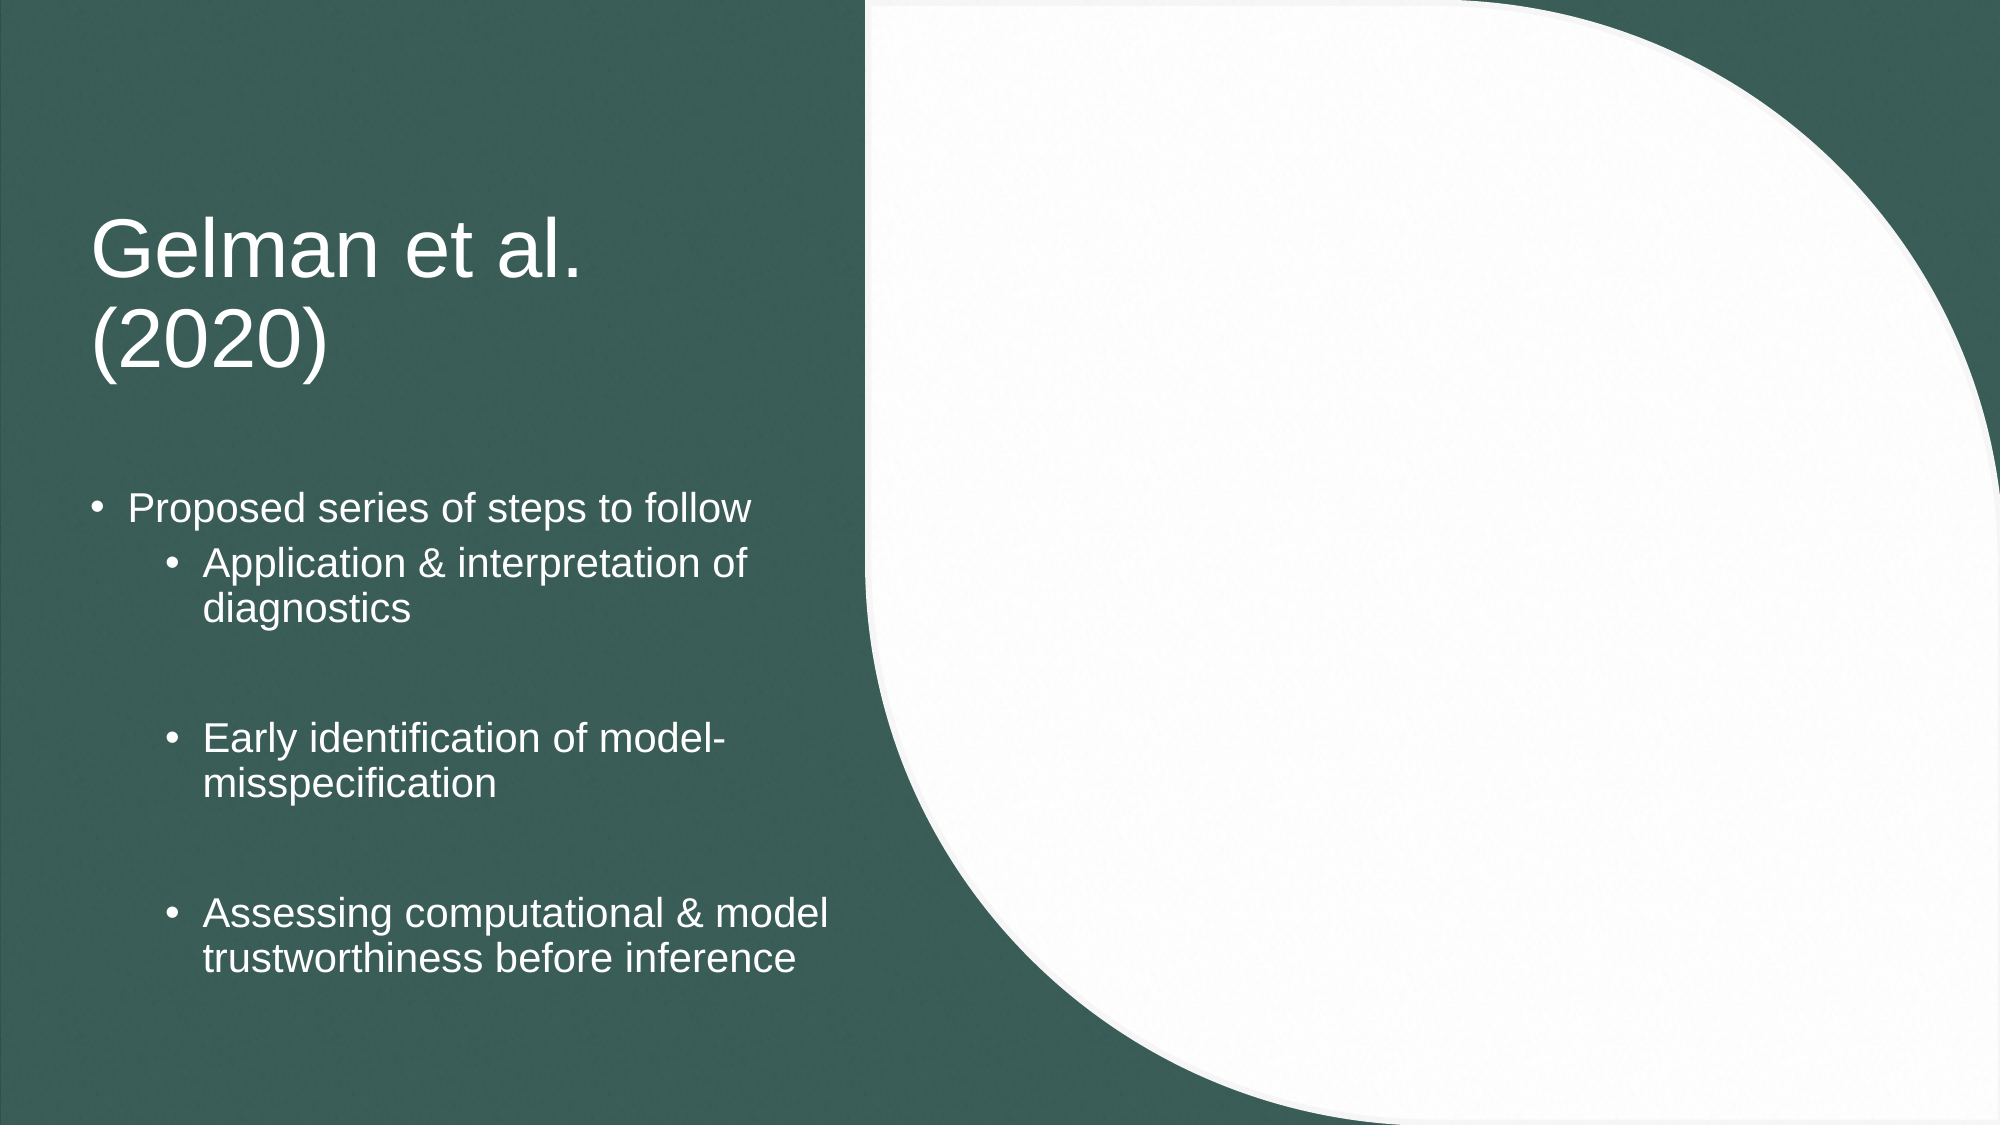

# Gelman et al. (2020)
Proposed series of steps to follow
Application & interpretation of diagnostics

Early identification of model-misspecification

Assessing computational & model trustworthiness before inference